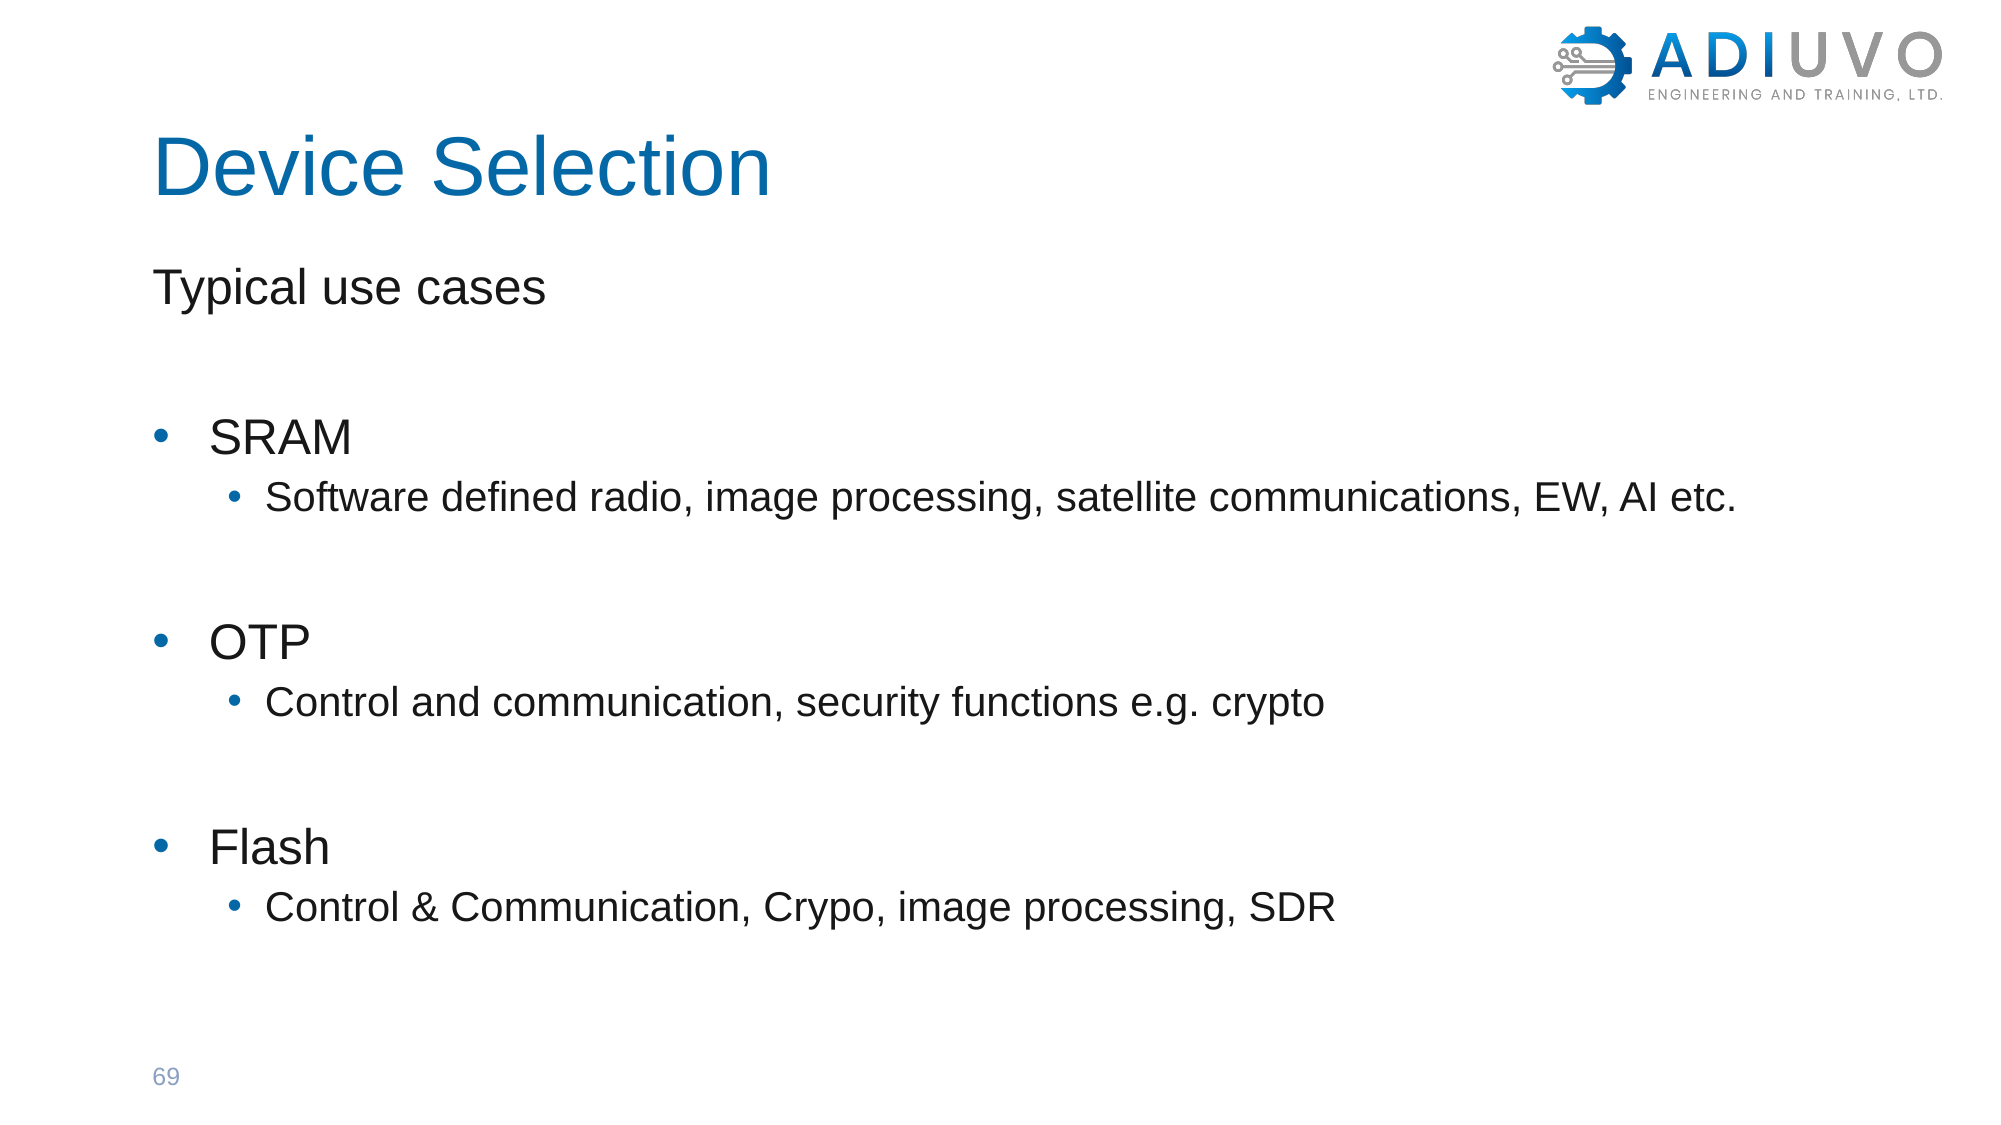

# Device Selection
Typical use cases

SRAM
Software defined radio, image processing, satellite communications, EW, AI etc.

OTP
Control and communication, security functions e.g. crypto

Flash
Control & Communication, Crypo, image processing, SDR
69